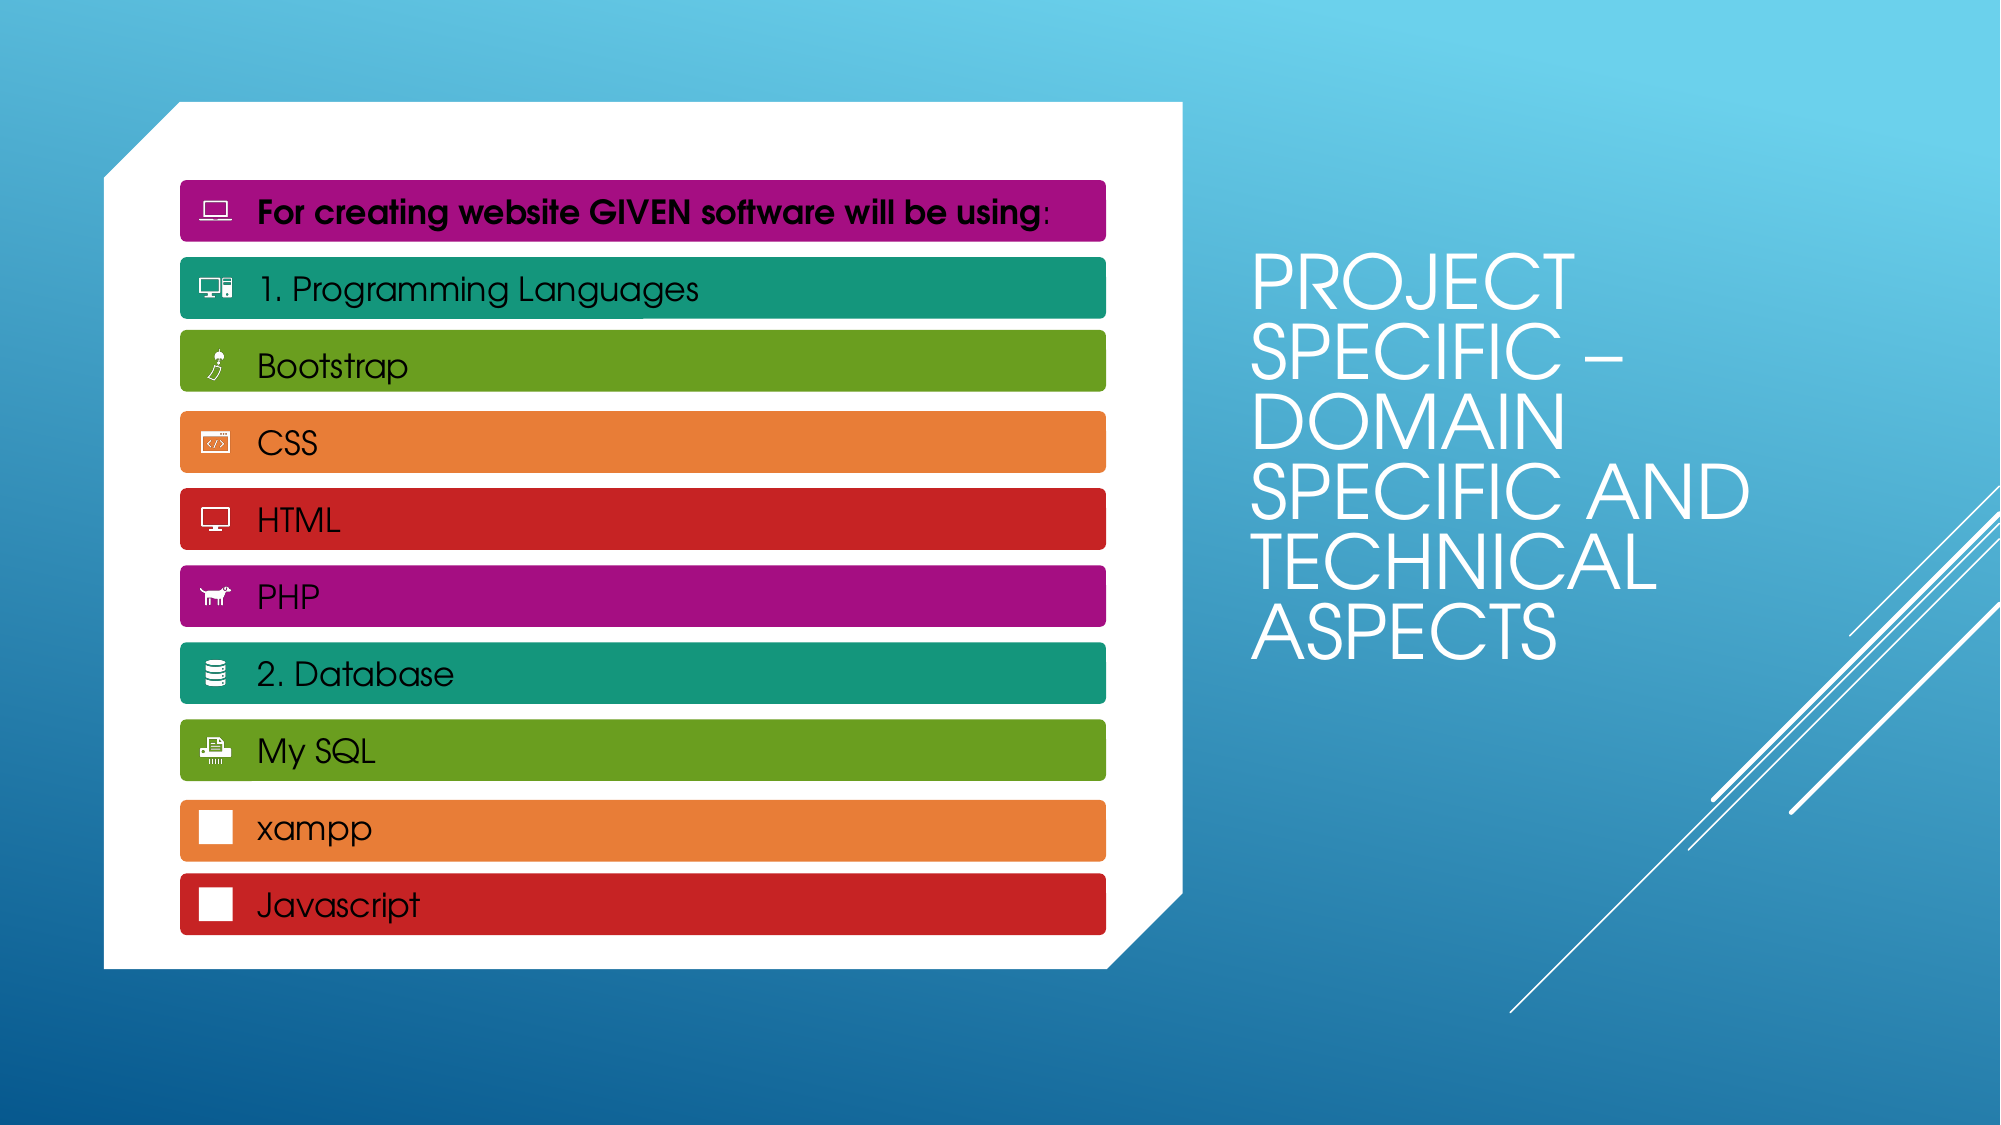

Project specific – Domain specific and technical aspects
For creating website GIVEN software will be using:
1. Programming Languages
Bootstrap
CSS
HTML
PHP
2. Database
My SQL
xampp
Javascript